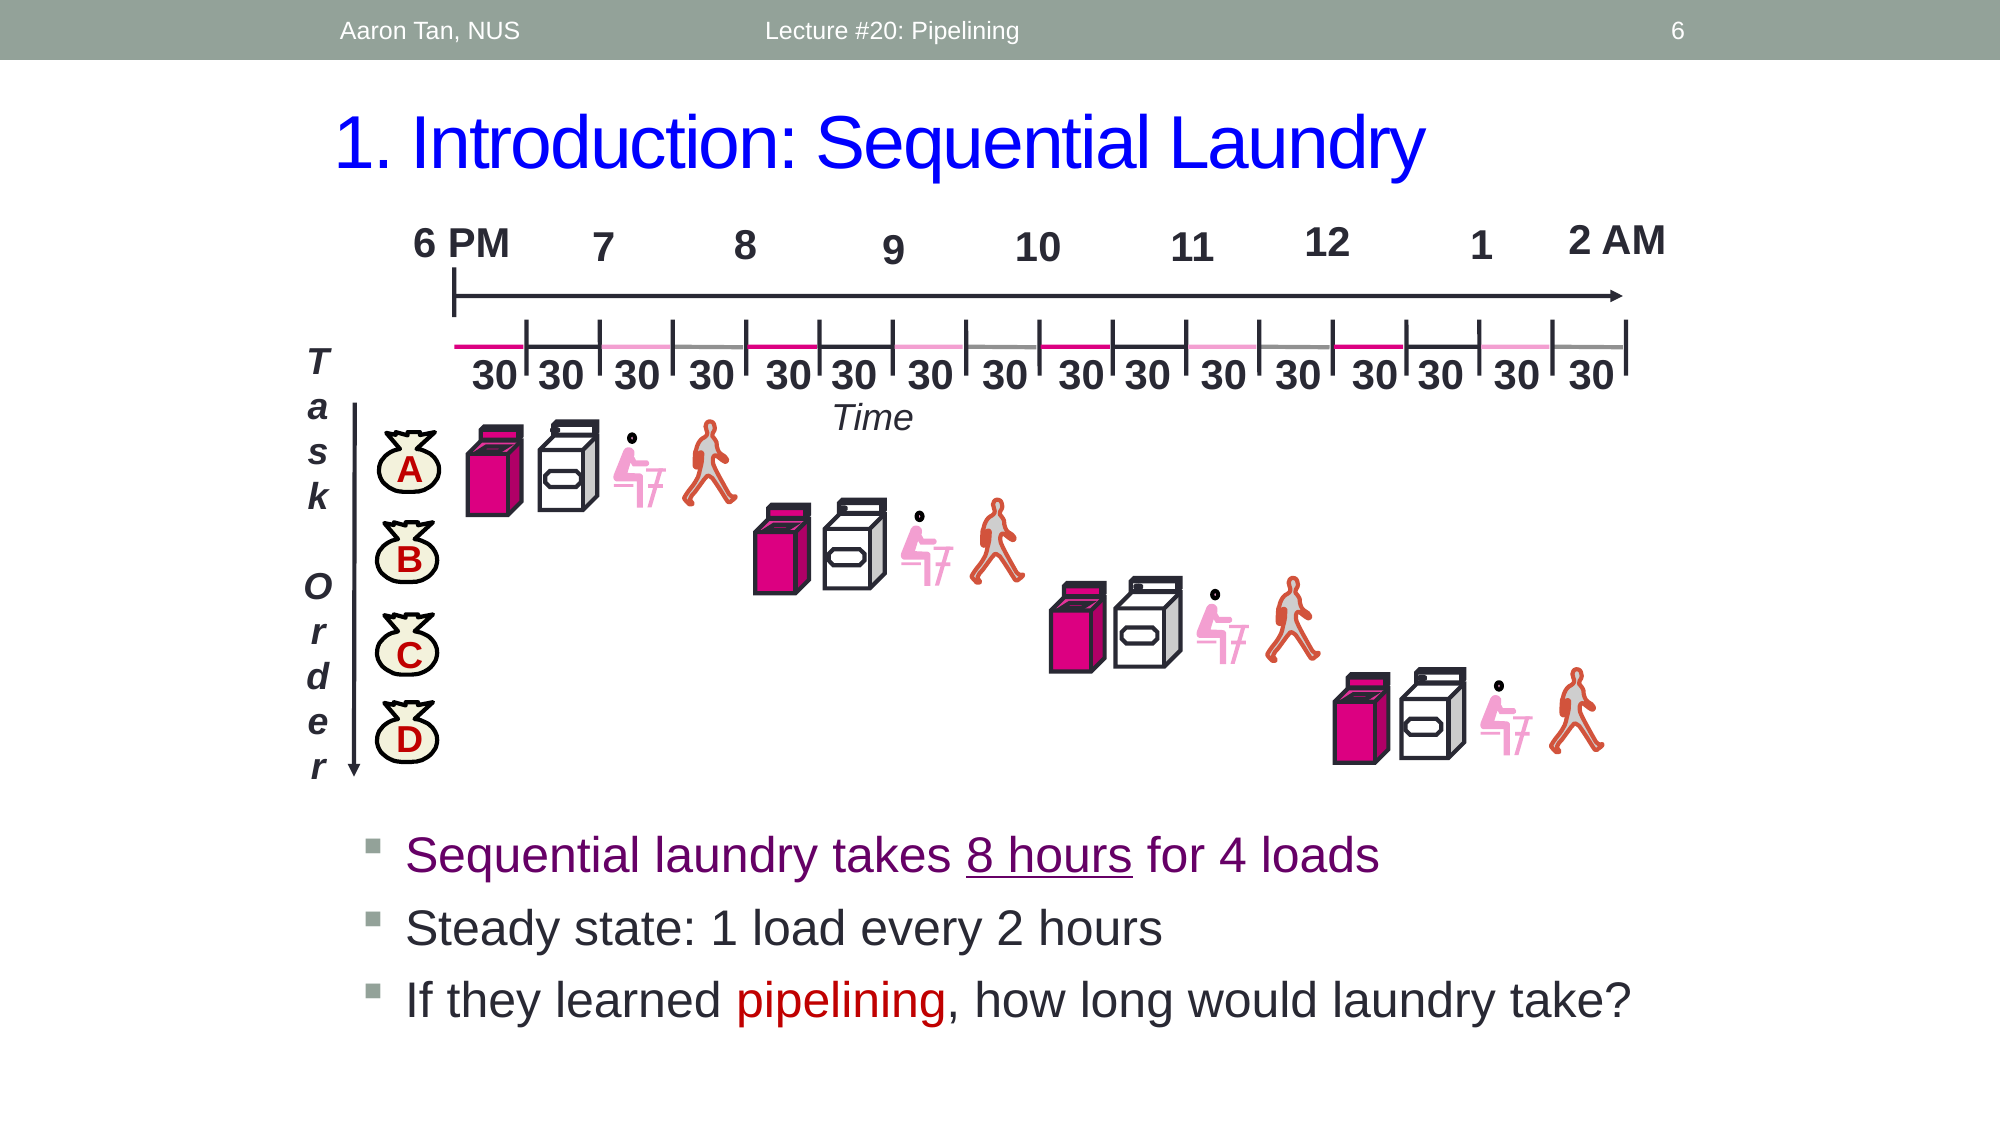

Aaron Tan, NUS
Lecture #20: Pipelining
6
# 1. Introduction: Sequential Laundry
2 AM
12
6 PM
1
8
7
11
10
9

T
a
s
k

O
r
d
e
r
30
30
30
30
30
30
30
30
30
30
30
30
30
30
30
30

Time

A

B

C

D
Sequential laundry takes 8 hours for 4 loads
Steady state: 1 load every 2 hours
If they learned pipelining, how long would laundry take?